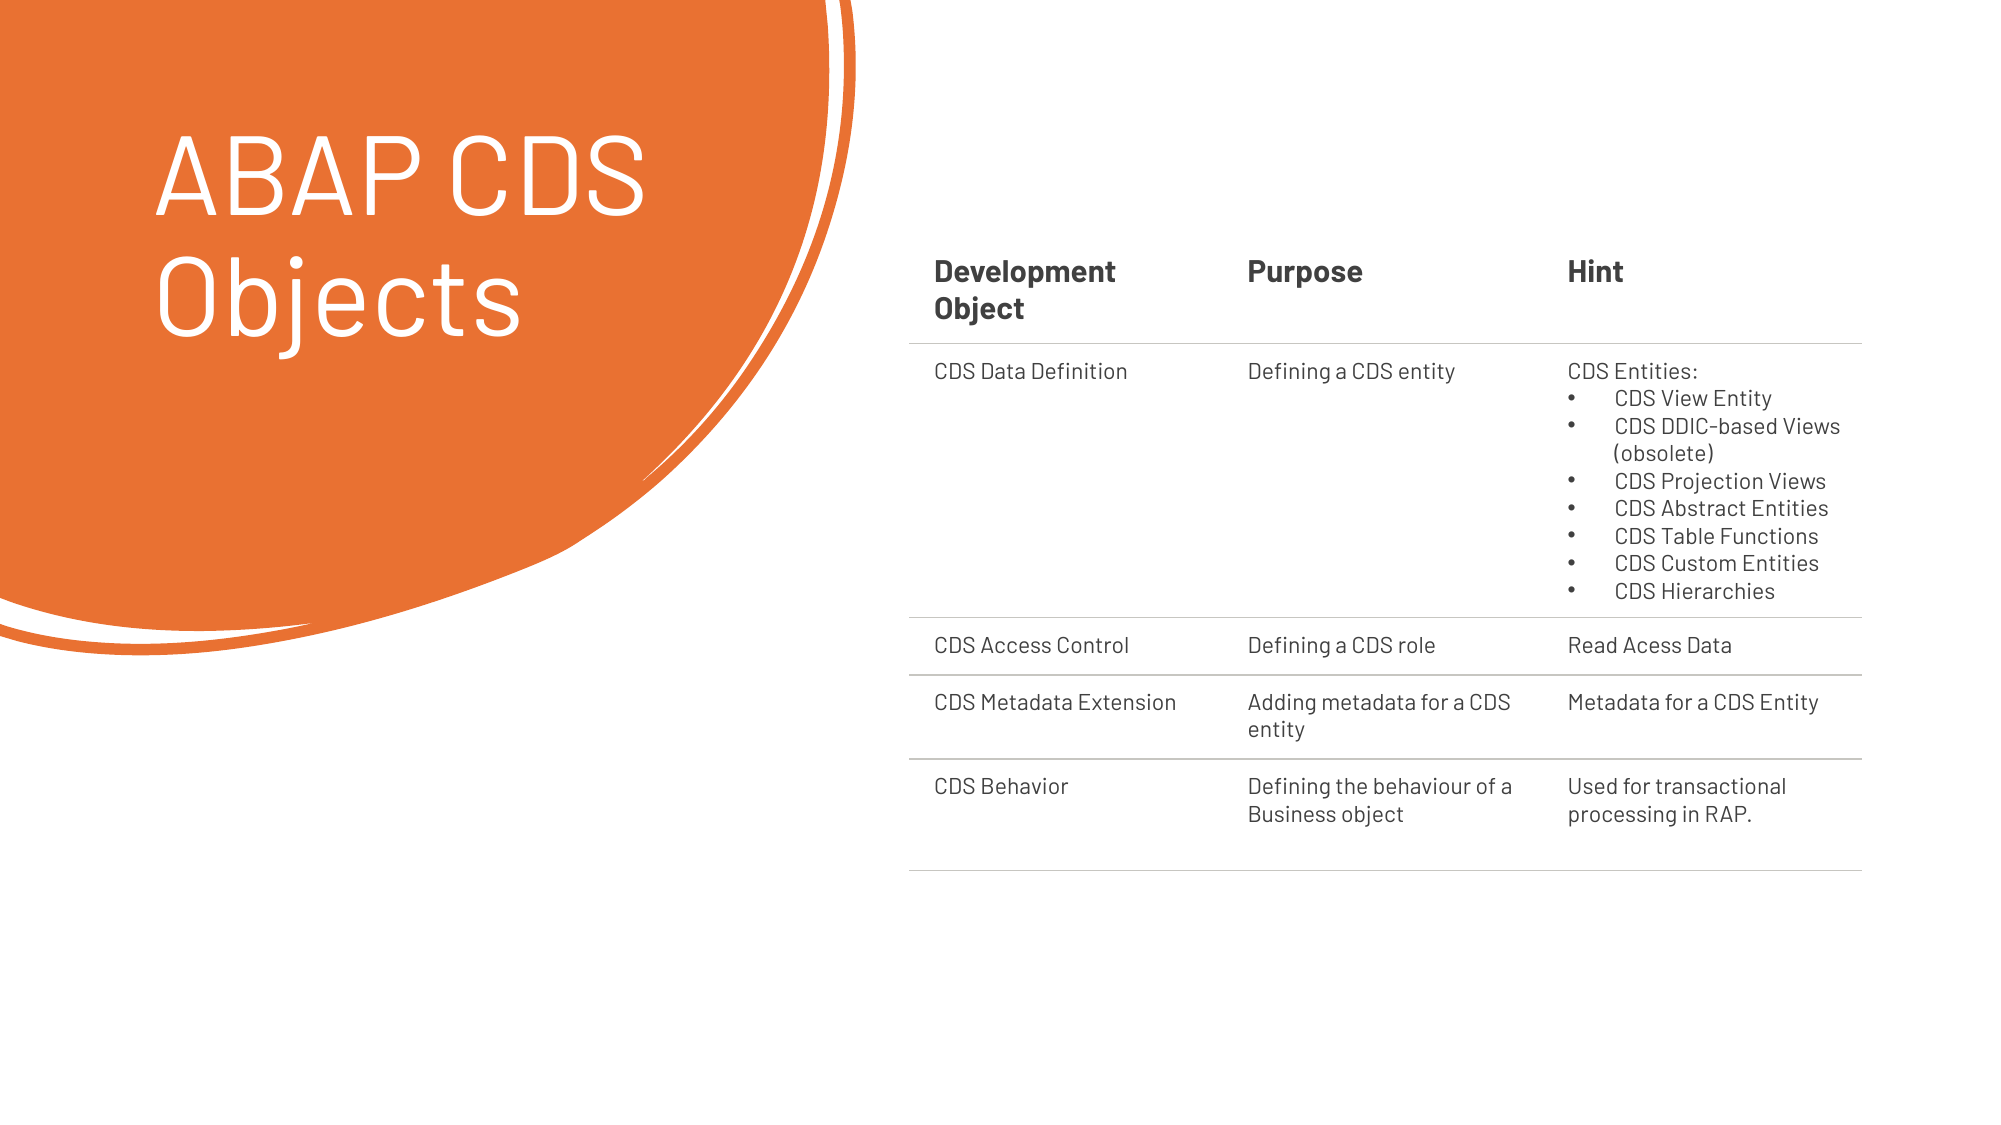

# ABAP CDS Objects
| Development Object | Purpose | Hint |
| --- | --- | --- |
| CDS Data Definition | Defining a CDS entity | CDS Entities: CDS View Entity CDS DDIC-based Views (obsolete) CDS Projection Views CDS Abstract Entities CDS Table Functions CDS Custom Entities CDS Hierarchies |
| CDS Access Control | Defining a CDS role | Read Acess Data |
| CDS Metadata Extension | Adding metadata for a CDS entity | Metadata for a CDS Entity |
| CDS Behavior | Defining the behaviour of a Business object | Used for transactional processing in RAP. |